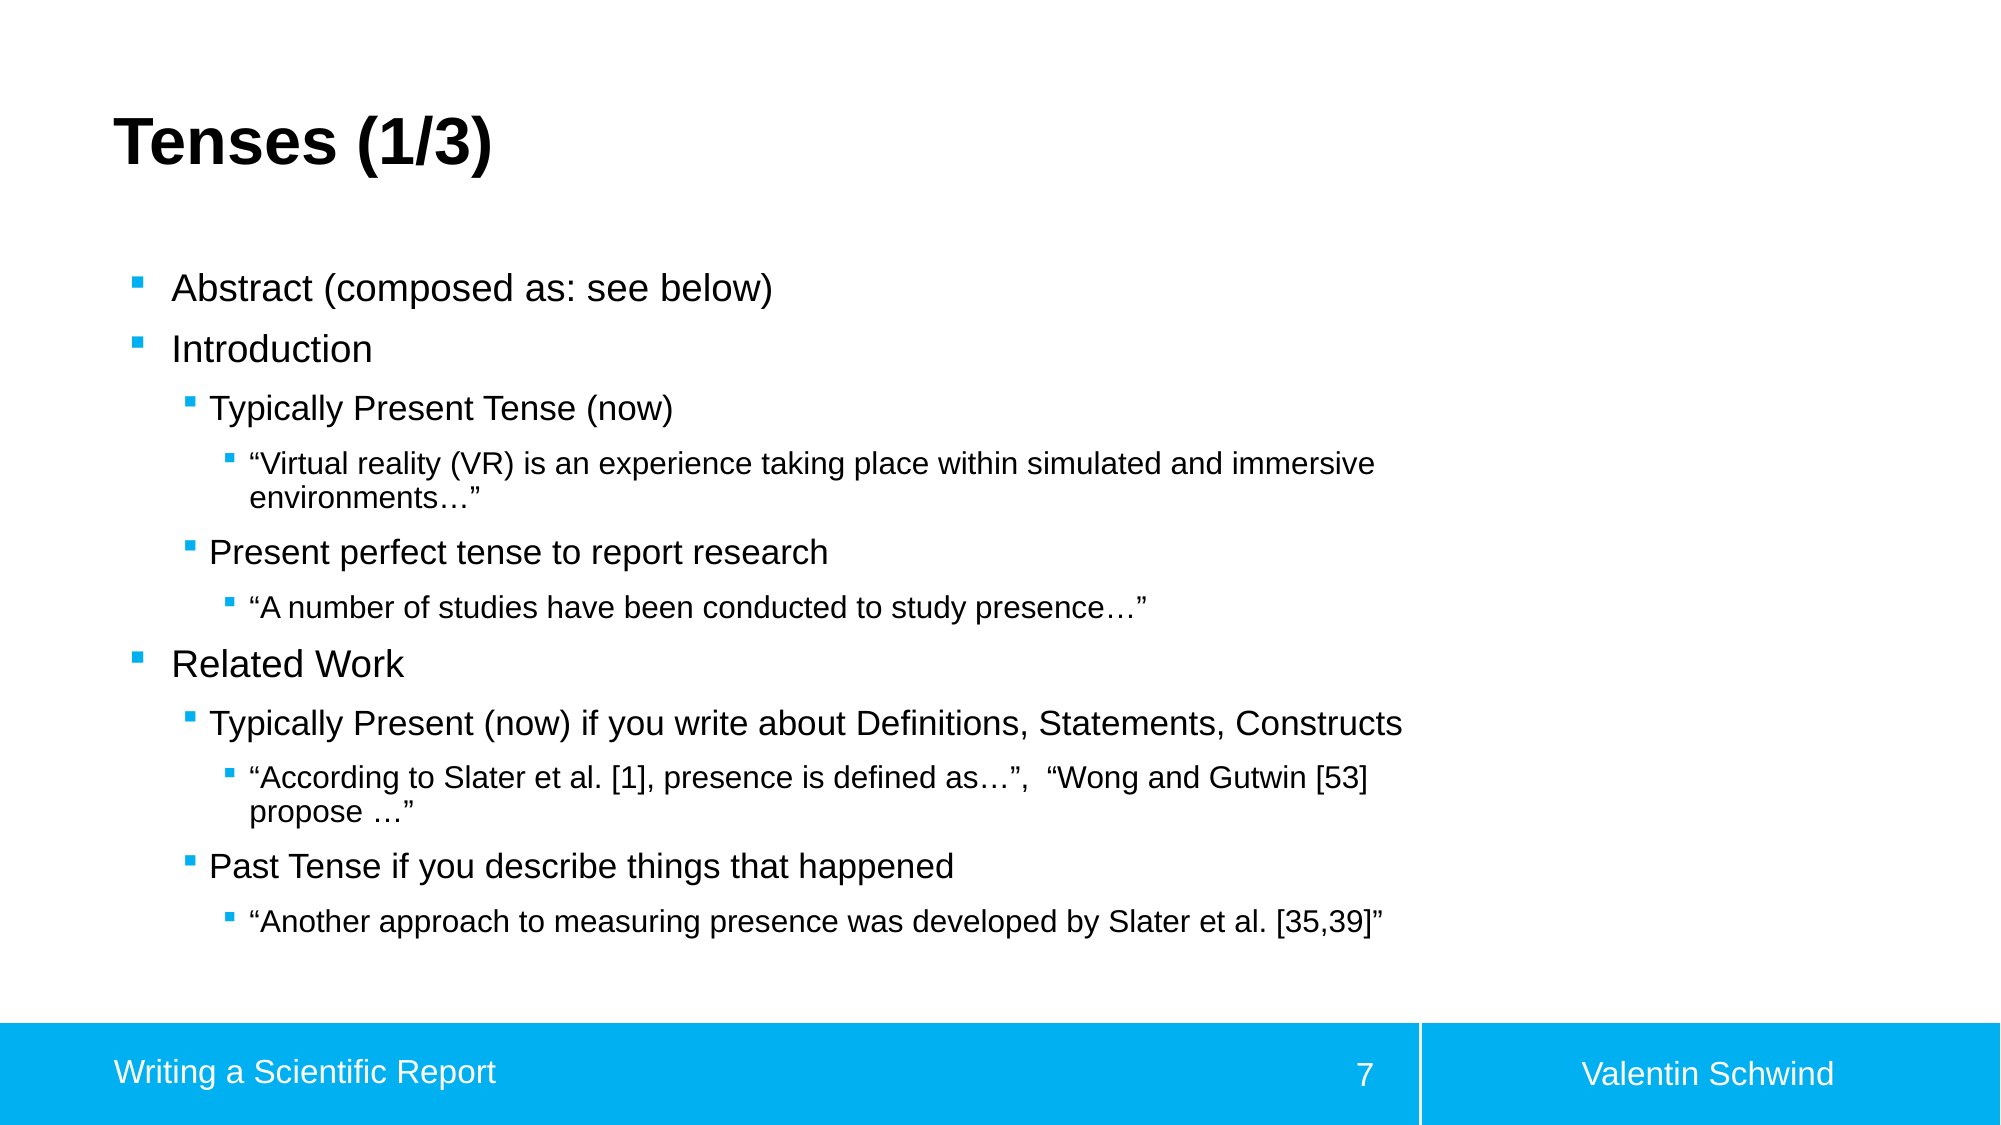

# Tenses (1/3)

Abstract (composed as: see below)
Introduction
Typically Present Tense (now)
“Virtual reality (VR) is an experience taking place within simulated and immersive environments…”
Present perfect tense to report research
“A number of studies have been conducted to study presence…”
Related Work
Typically Present (now) if you write about Definitions, Statements, Constructs
“According to Slater et al. [1], presence is defined as…”,  “Wong and Gutwin [53] propose …”
Past Tense if you describe things that happened
“Another approach to measuring presence was developed by Slater et al. [35,39]”

Valentin Schwind
Writing a Scientific Report
7